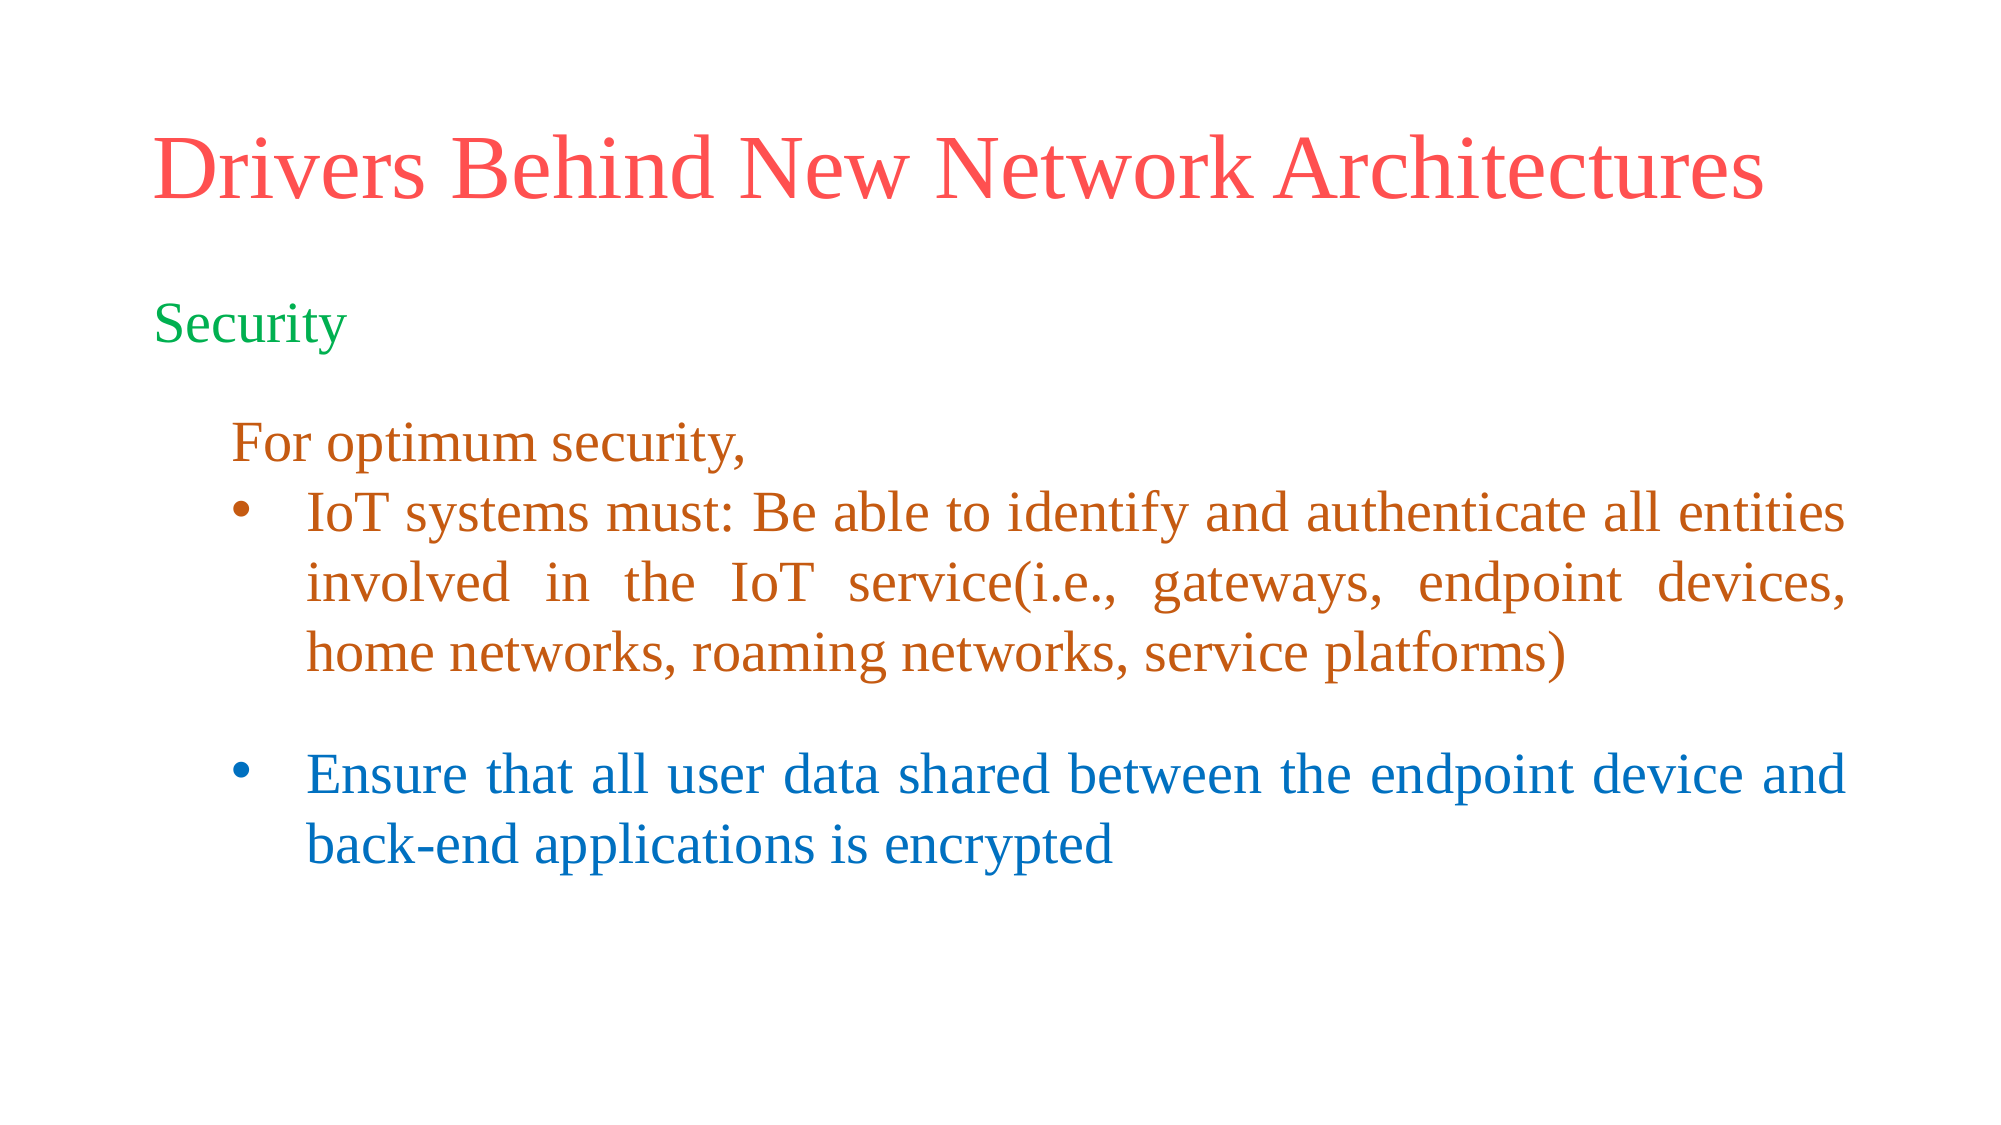

# Drivers Behind New Network Architectures
Security
For optimum security,
IoT systems must: Be able to identify and authenticate all entities involved in the IoT service(i.e., gateways, endpoint devices, home networks, roaming networks, service platforms)
Ensure that all user data shared between the endpoint device and back-end applications is encrypted